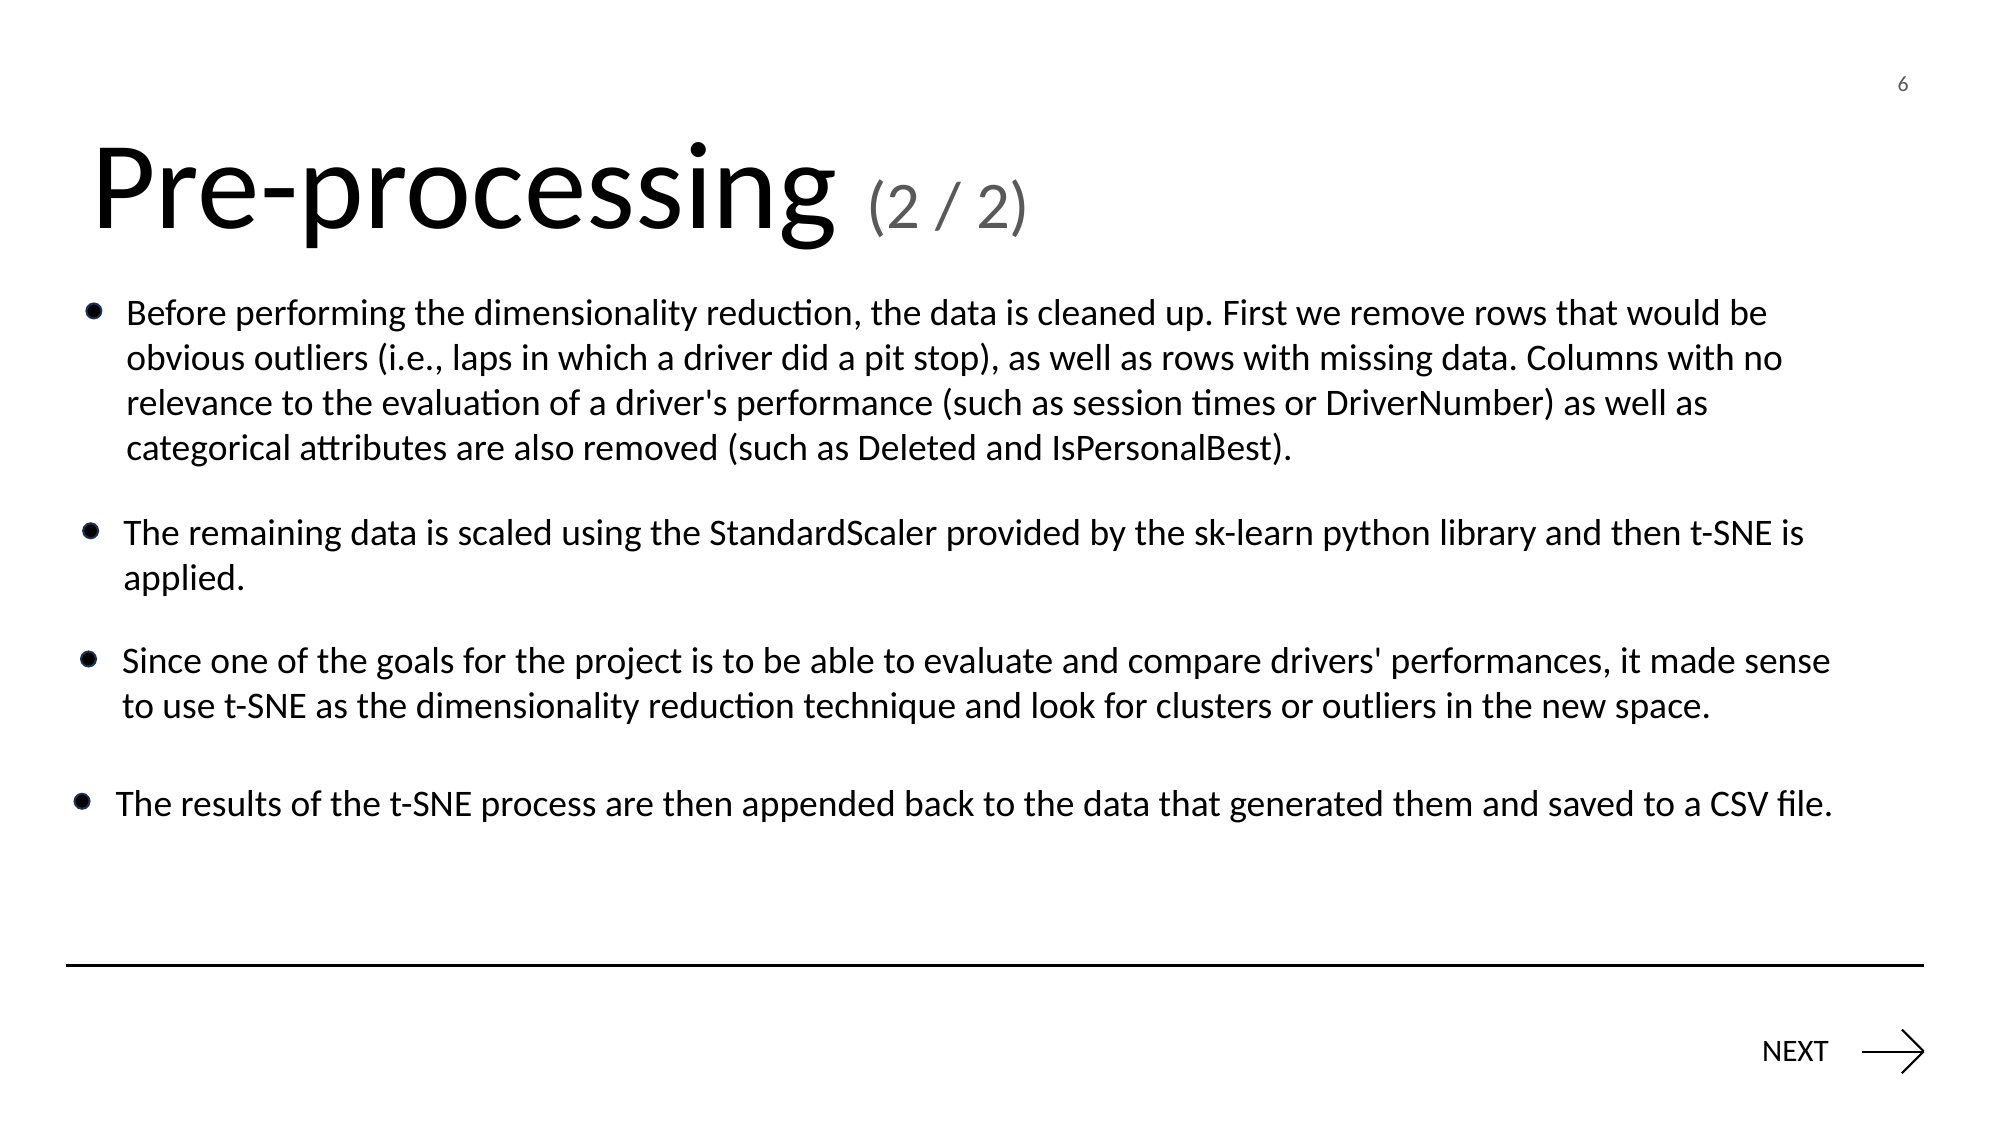

6
# Pre-processing (2 / 2)
Before performing the dimensionality reduction, the data is cleaned up. First we remove rows that would be obvious outliers (i.e., laps in which a driver did a pit stop), as well as rows with missing data. Columns with no relevance to the evaluation of a driver's performance (such as session times or DriverNumber) as well as categorical attributes are also removed (such as Deleted and IsPersonalBest).

The remaining data is scaled using the StandardScaler provided by the sk-learn python library and then t-SNE is applied.

Since one of the goals for the project is to be able to evaluate and compare drivers' performances, it made sense to use t-SNE as the dimensionality reduction technique and look for clusters or outliers in the new space.

The results of the t-SNE process are then appended back to the data that generated them and saved to a CSV file.